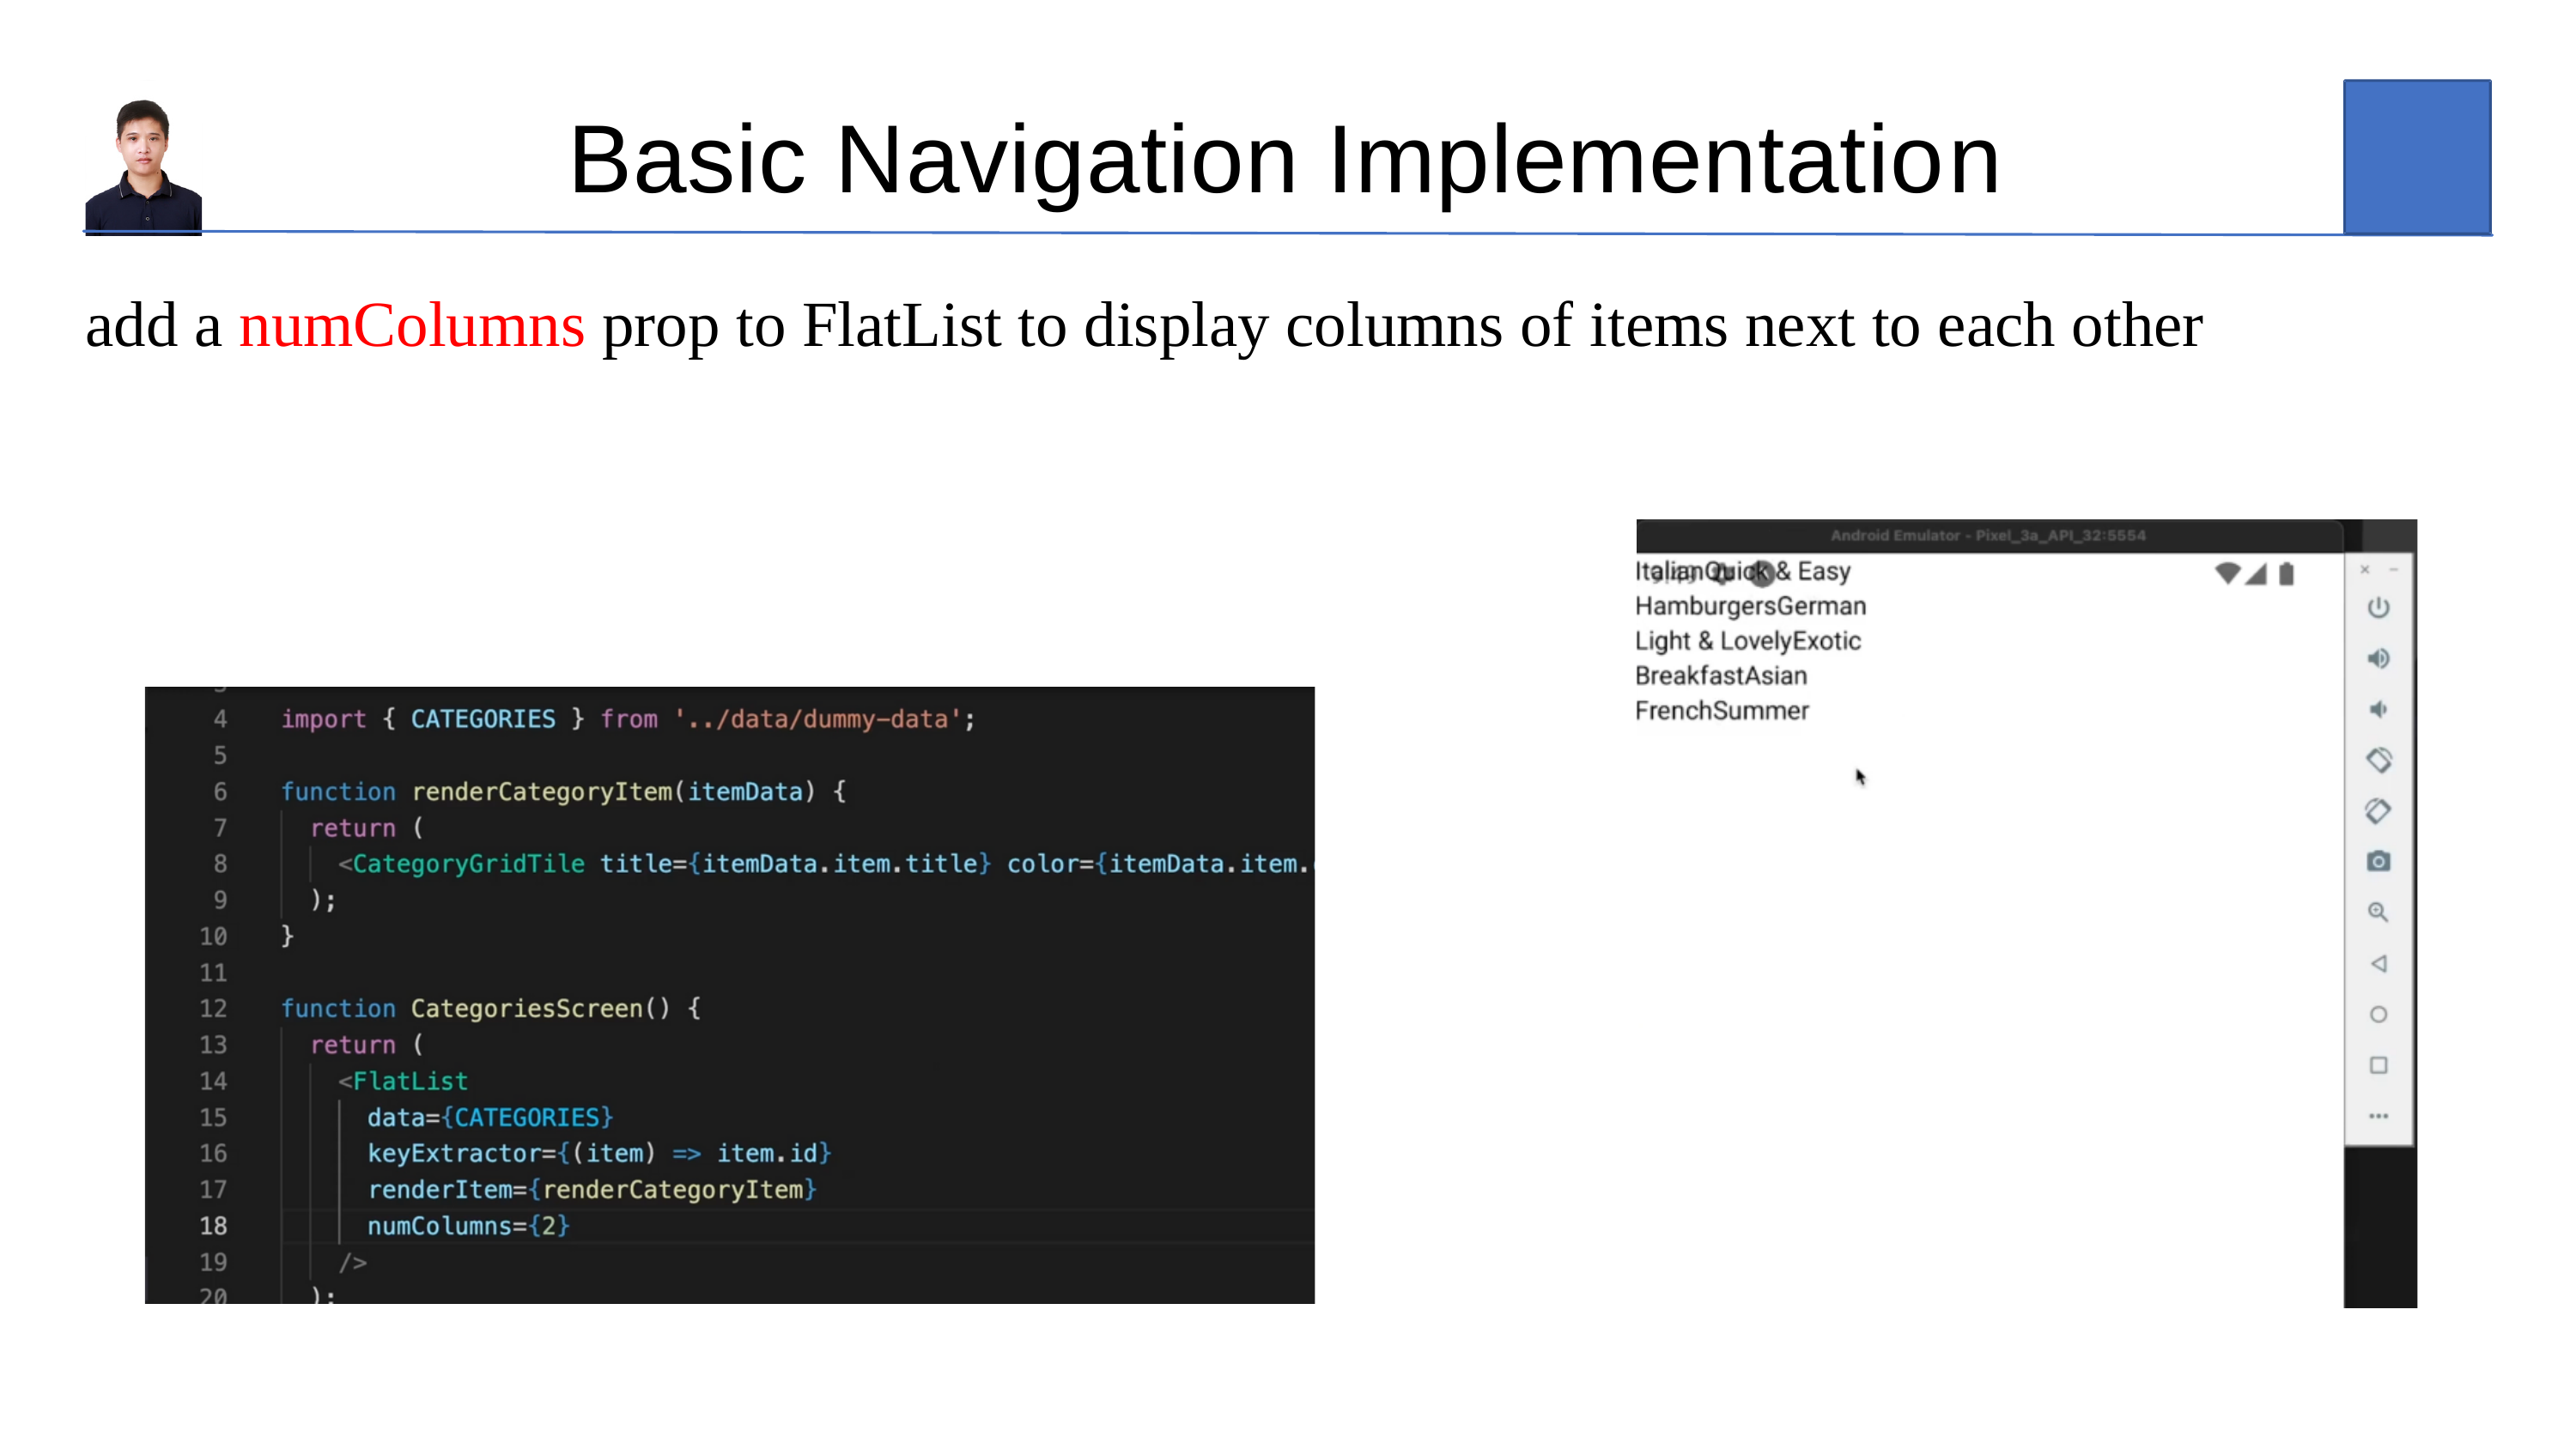

Basic Navigation Implementatio﻿n

add a numColumns prop to FlatList to display columns of items next to each other